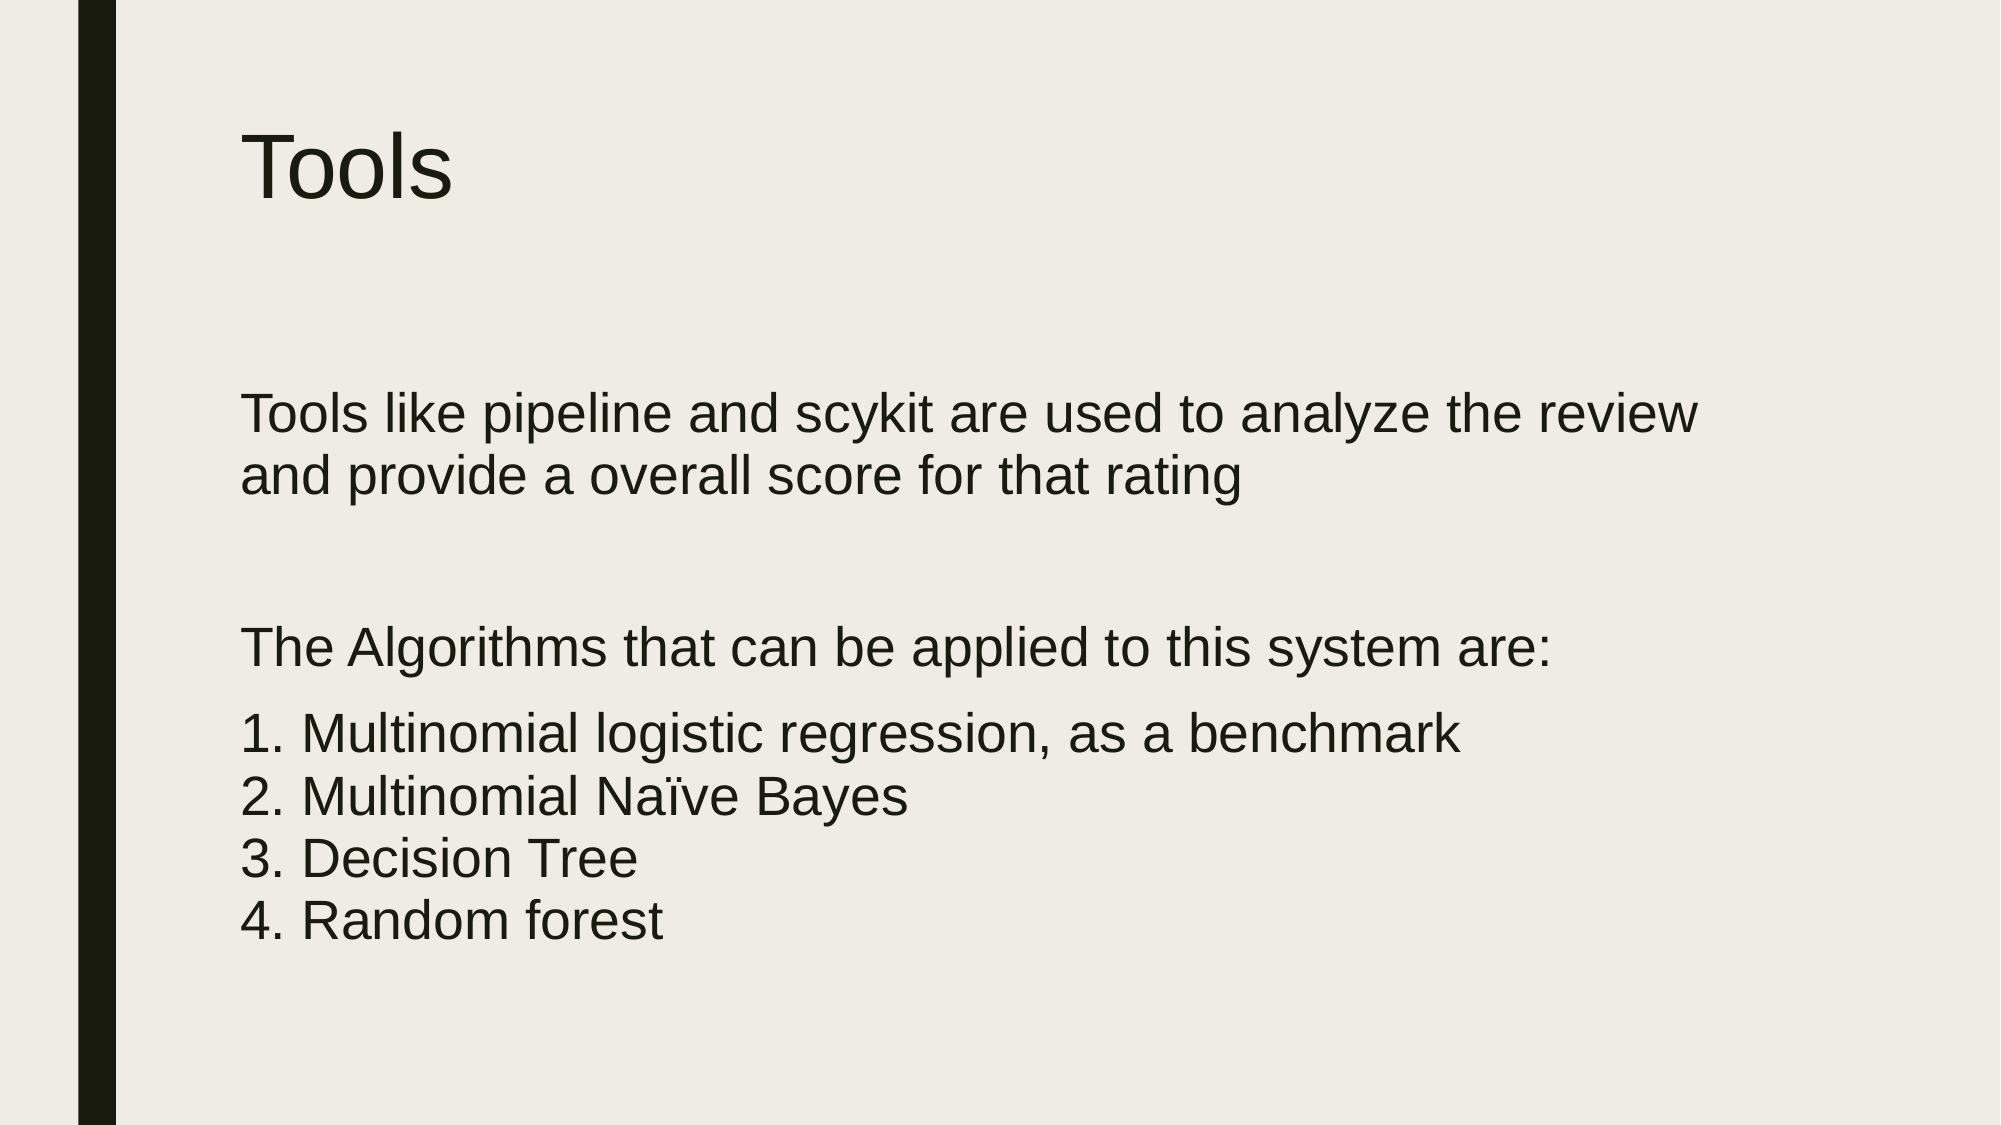

# Tools
Tools like pipeline and scykit are used to analyze the review and provide a overall score for that rating

The Algorithms that can be applied to this system are:
1. Multinomial logistic regression, as a benchmark
2. Multinomial Naïve Bayes
3. Decision Tree
4. Random forest